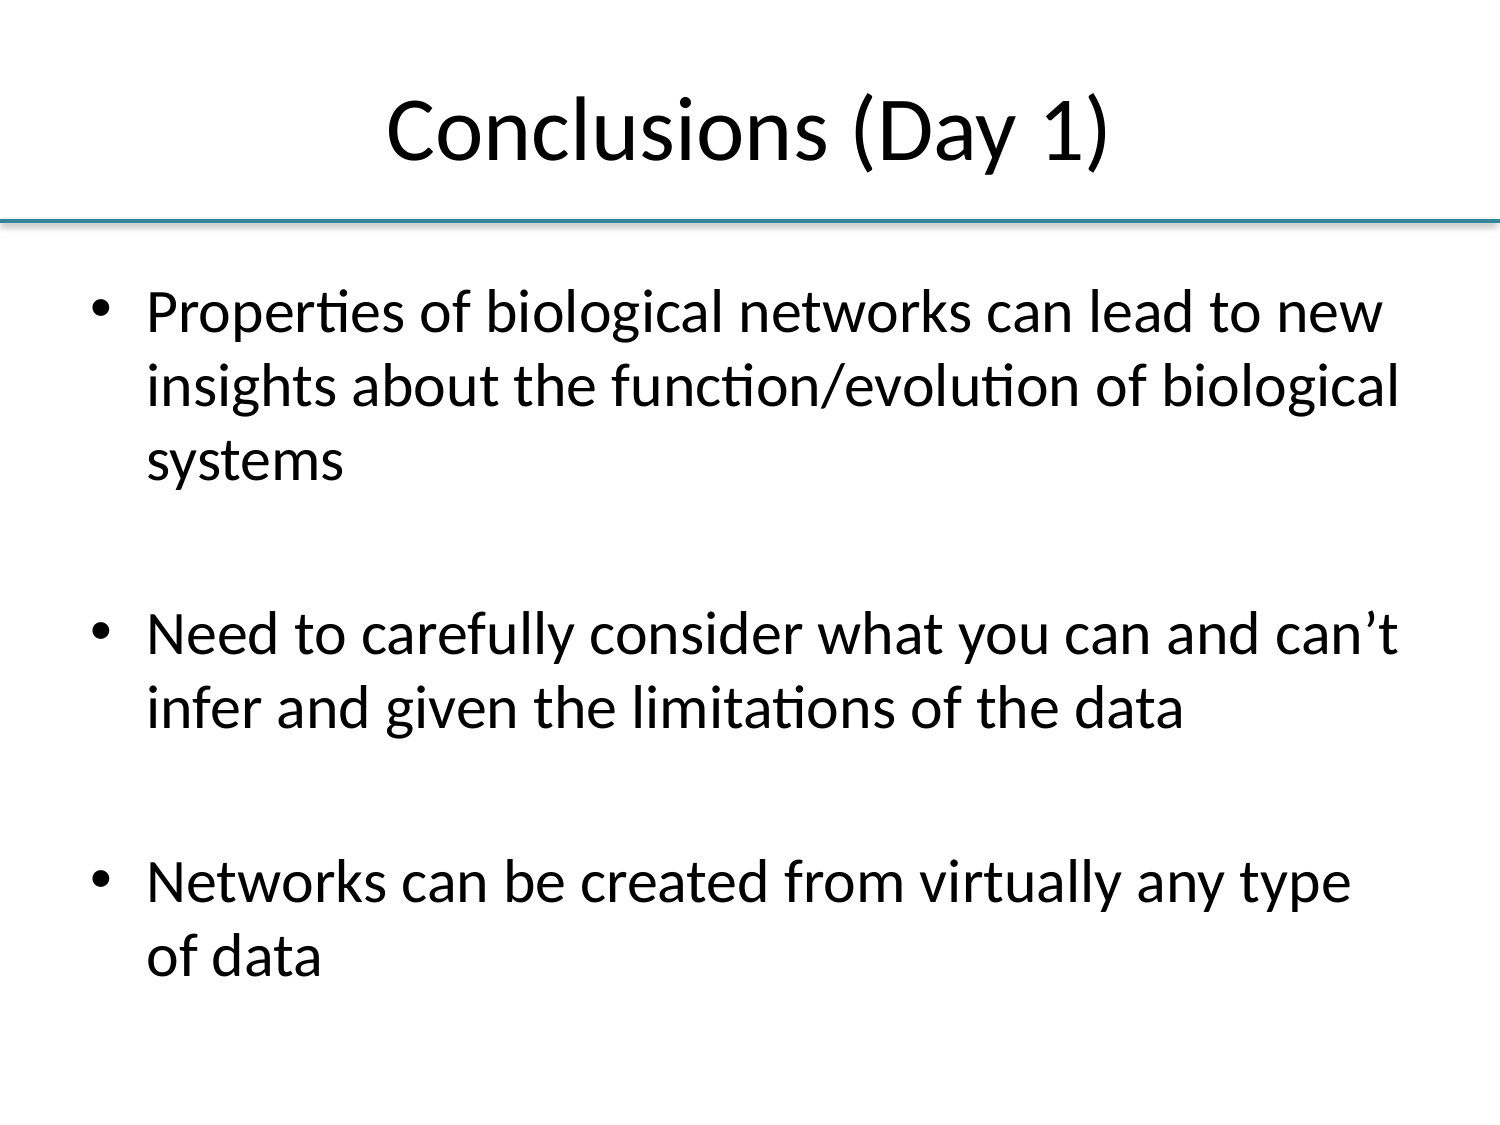

# Conclusions (Day 1)
Properties of biological networks can lead to new insights about the function/evolution of biological systems

Need to carefully consider what you can and can’t infer and given the limitations of the data

Networks can be created from virtually any type of data